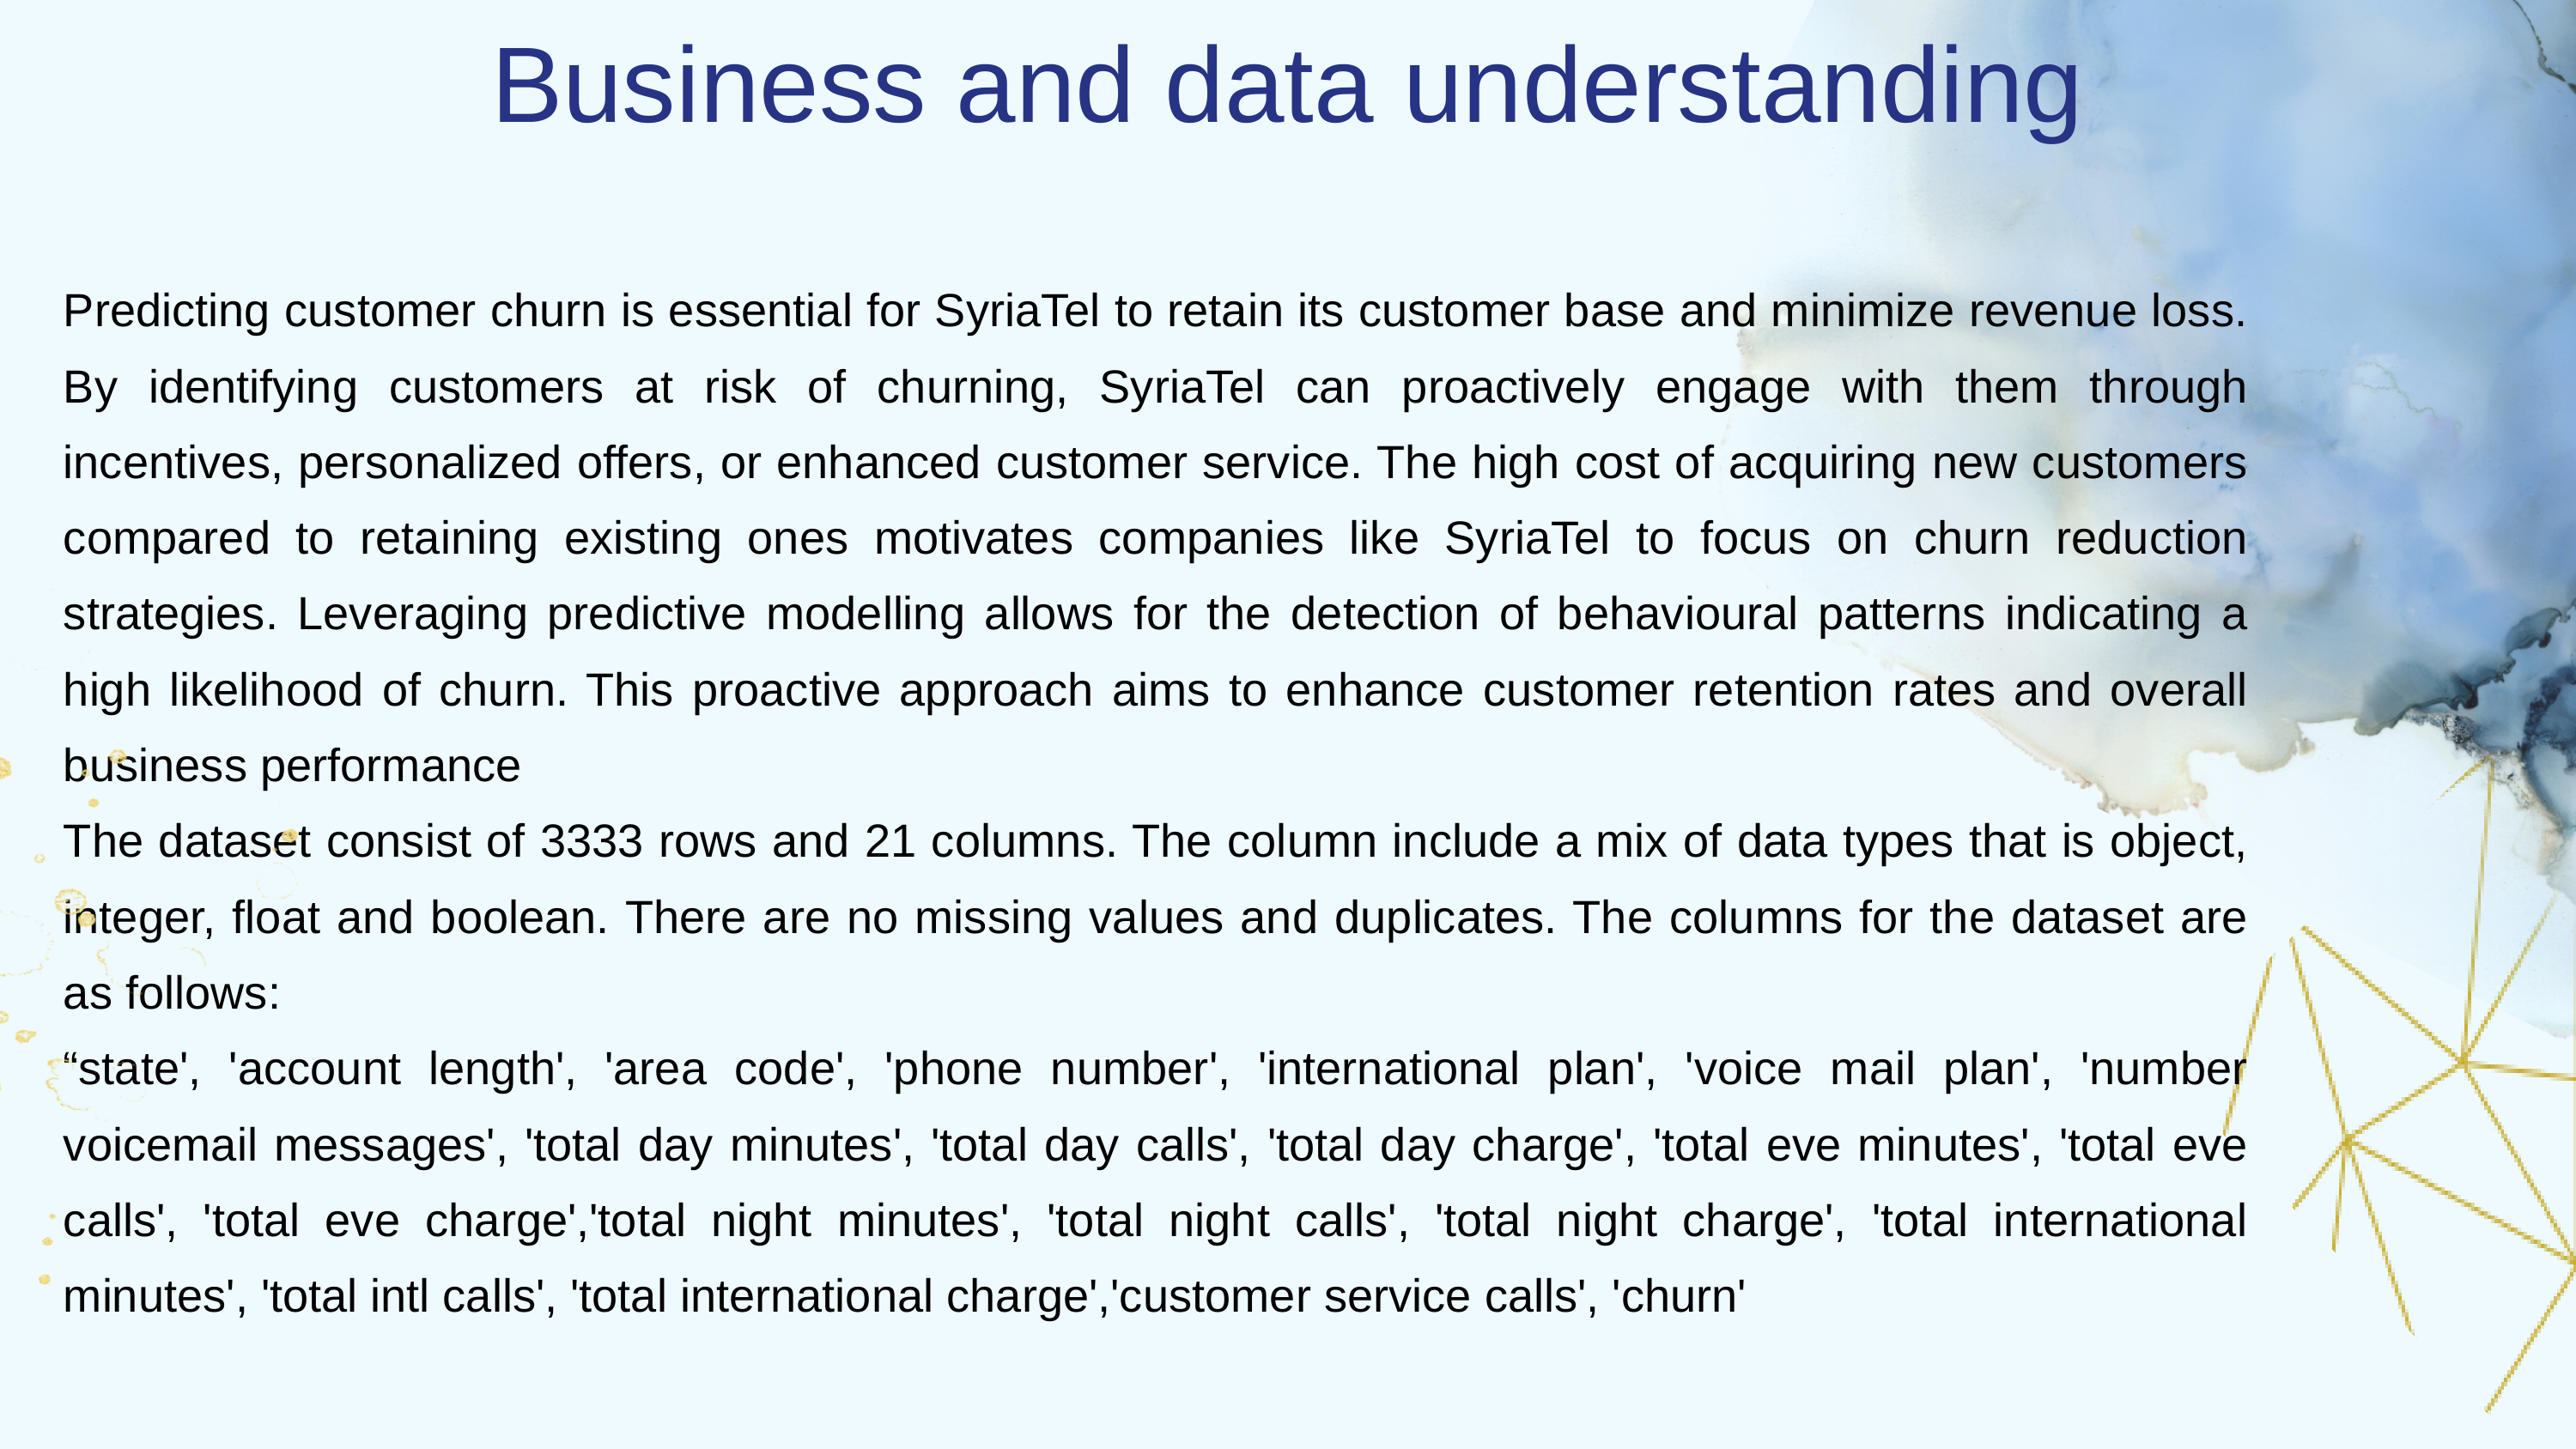

Business and data understanding

Predicting customer churn is essential for SyriaTel to retain its customer base and minimize revenue loss. By identifying customers at risk of churning, SyriaTel can proactively engage with them through incentives, personalized offers, or enhanced customer service. The high cost of acquiring new customers compared to retaining existing ones motivates companies like SyriaTel to focus on churn reduction strategies. Leveraging predictive modelling allows for the detection of behavioural patterns indicating a high likelihood of churn. This proactive approach aims to enhance customer retention rates and overall business performance
The dataset consist of 3333 rows and 21 columns. The column include a mix of data types that is object, integer, float and boolean. There are no missing values and duplicates. The columns for the dataset are as follows:
“state', 'account length', 'area code', 'phone number', 'international plan', 'voice mail plan', 'number voicemail messages', 'total day minutes', 'total day calls', 'total day charge', 'total eve minutes', 'total eve calls', 'total eve charge','total night minutes', 'total night calls', 'total night charge', 'total international minutes', 'total intl calls', 'total international charge','customer service calls', 'churn'